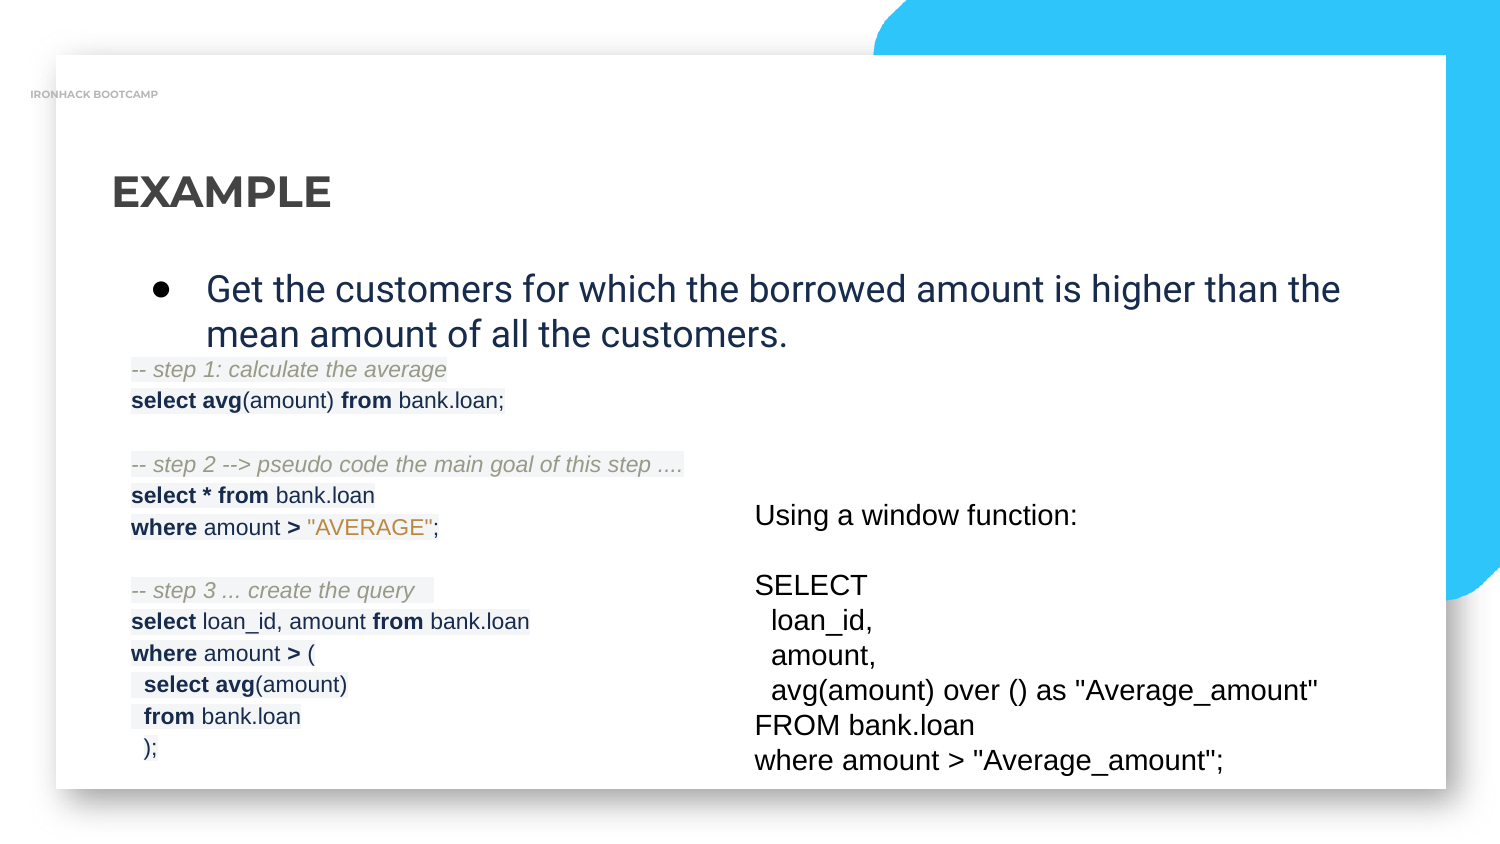

IRONHACK BOOTCAMP
EXAMPLE
Get the customers for which the borrowed amount is higher than the mean amount of all the customers.
-- step 1: calculate the average
select avg(amount) from bank.loan;

-- step 2 --> pseudo code the main goal of this step ....
select * from bank.loan
where amount > "AVERAGE";

-- step 3 ... create the query
select loan_id, amount from bank.loan
where amount > (
  select avg(amount)
  from bank.loan
);

Using a window function:

SELECT
  loan_id,
  amount,
  avg(amount) over () as "Average_amount"
FROM bank.loan
where amount > "Average_amount";